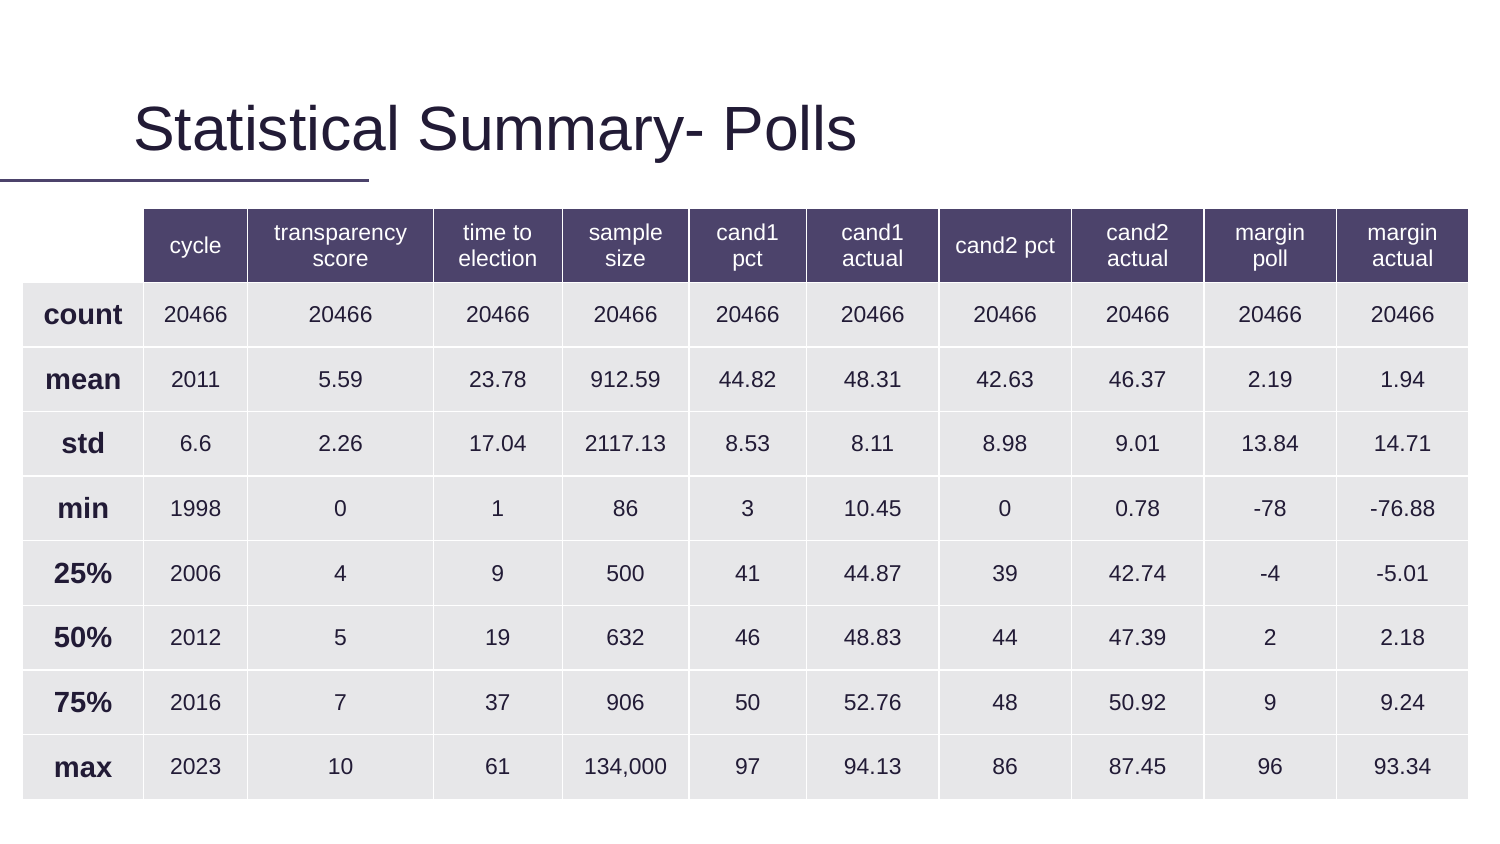

# Statistical Summary- Polls
|  | cycle | transparency score | time to election | sample size | cand1 pct | cand1 actual | cand2 pct | cand2 actual | margin poll | margin actual |
| --- | --- | --- | --- | --- | --- | --- | --- | --- | --- | --- |
| count | 20466 | 20466 | 20466 | 20466 | 20466 | 20466 | 20466 | 20466 | 20466 | 20466 |
| mean | 2011 | 5.59 | 23.78 | 912.59 | 44.82 | 48.31 | 42.63 | 46.37 | 2.19 | 1.94 |
| std | 6.6 | 2.26 | 17.04 | 2117.13 | 8.53 | 8.11 | 8.98 | 9.01 | 13.84 | 14.71 |
| min | 1998 | 0 | 1 | 86 | 3 | 10.45 | 0 | 0.78 | -78 | -76.88 |
| 25% | 2006 | 4 | 9 | 500 | 41 | 44.87 | 39 | 42.74 | -4 | -5.01 |
| 50% | 2012 | 5 | 19 | 632 | 46 | 48.83 | 44 | 47.39 | 2 | 2.18 |
| 75% | 2016 | 7 | 37 | 906 | 50 | 52.76 | 48 | 50.92 | 9 | 9.24 |
| max | 2023 | 10 | 61 | 134,000 | 97 | 94.13 | 86 | 87.45 | 96 | 93.34 |